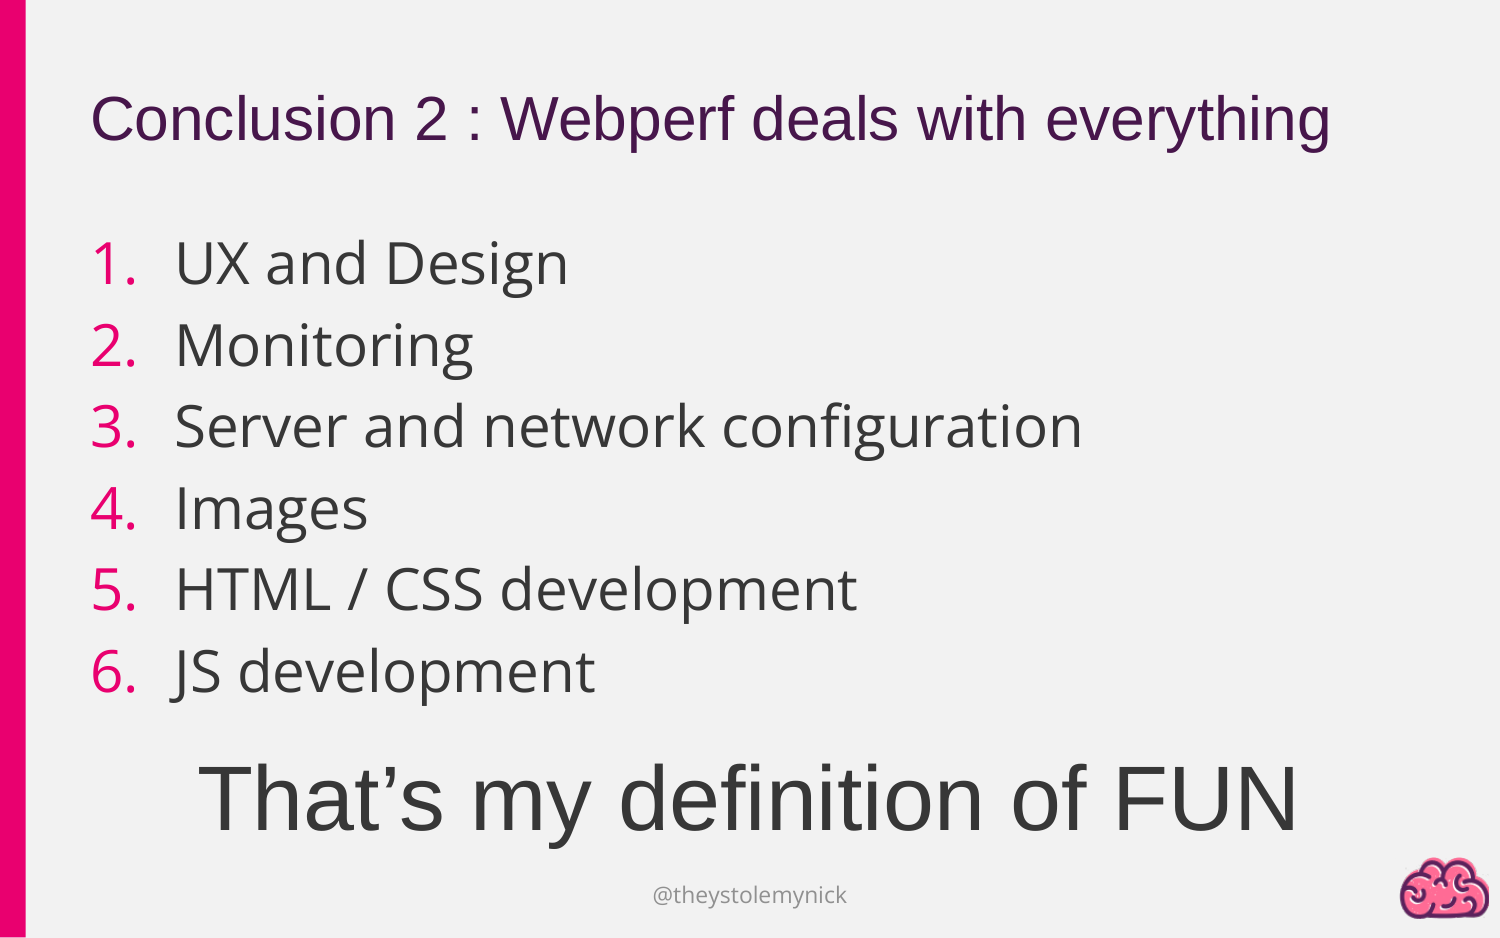

# Conclusion 2 : Webperf deals with everything
UX and Design
Monitoring
Server and network configuration
Images
HTML / CSS development
JS development
That’s my definition of FUN
@theystolemynick